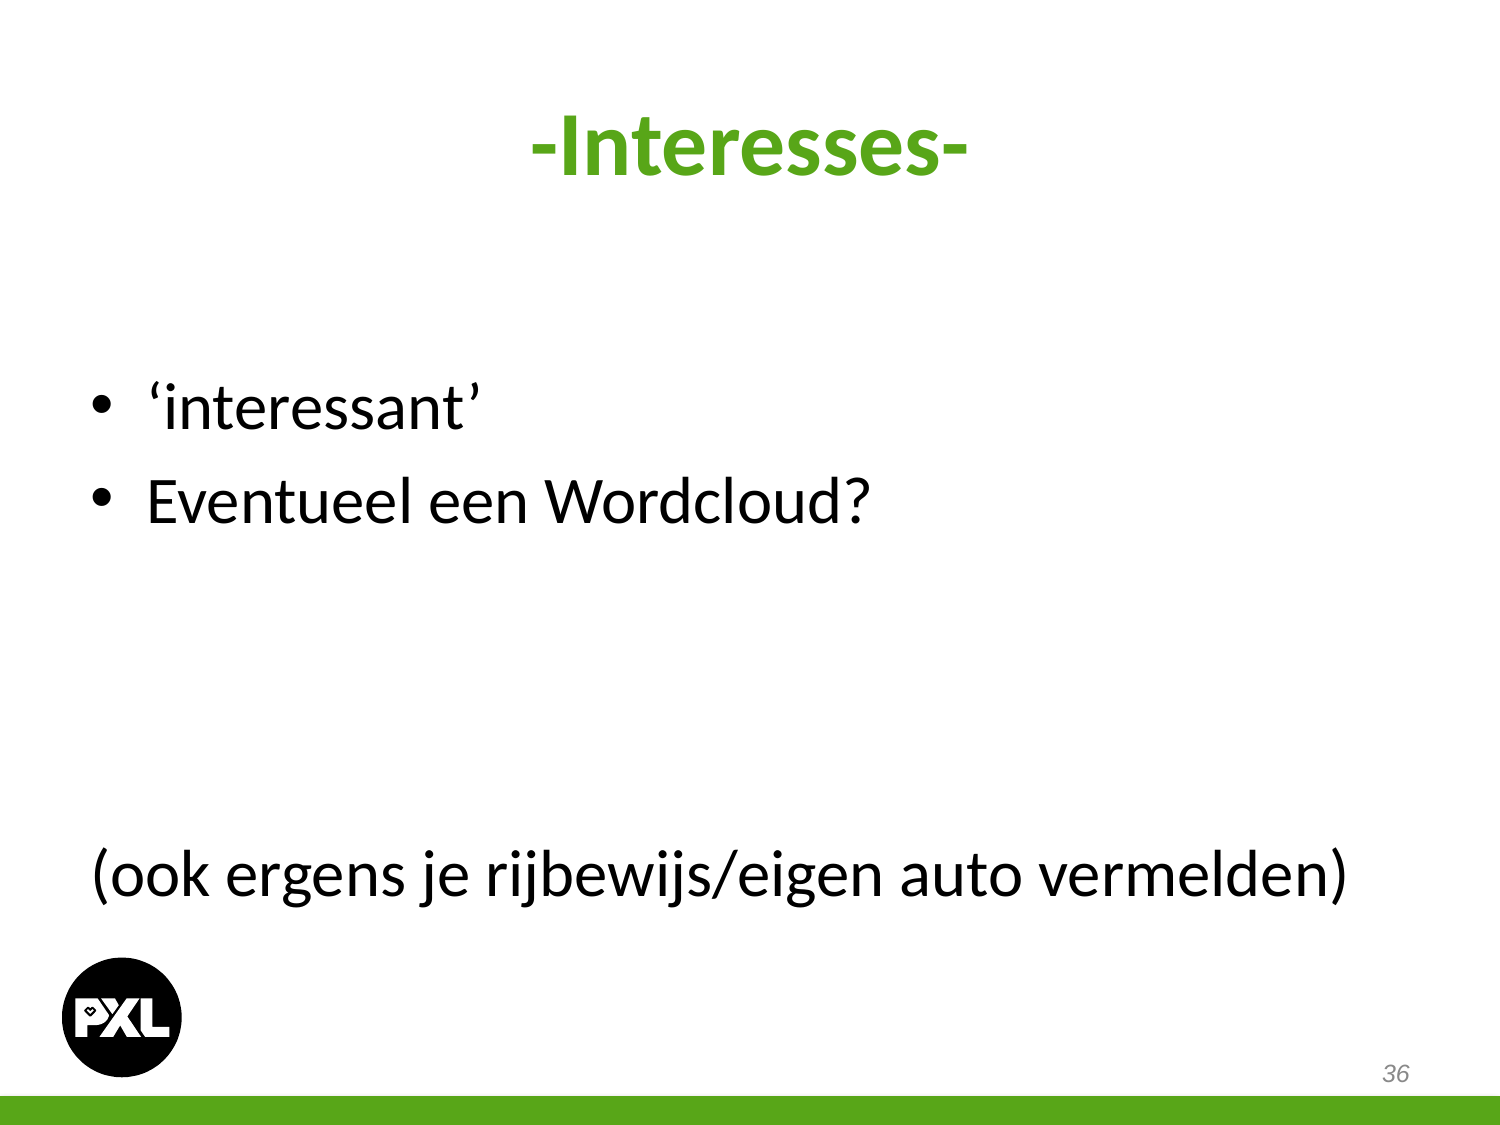

# -Interesses-

‘interessant’
Eventueel een Wordcloud?

(ook ergens je rijbewijs/eigen auto vermelden)
36